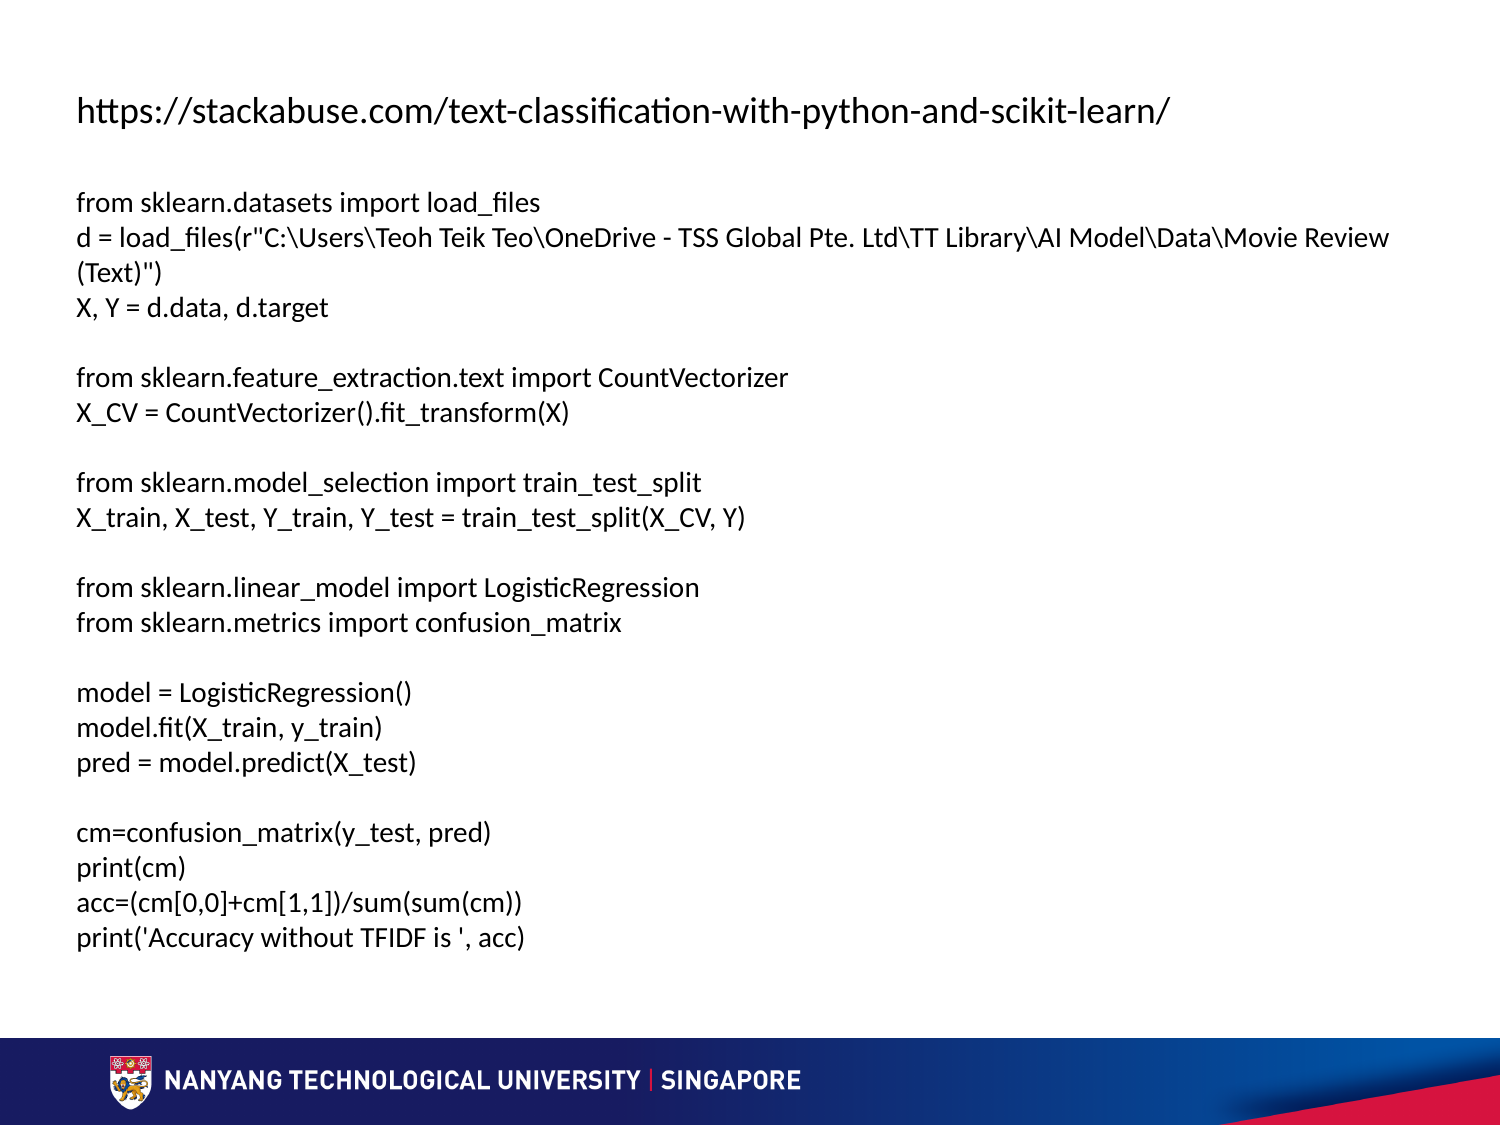

https://stackabuse.com/text-classification-with-python-and-scikit-learn/
from sklearn.datasets import load_files
d = load_files(r"C:\Users\Teoh Teik Teo\OneDrive - TSS Global Pte. Ltd\TT Library\AI Model\Data\Movie Review (Text)")
X, Y = d.data, d.target

from sklearn.feature_extraction.text import CountVectorizer
X_CV = CountVectorizer().fit_transform(X)

from sklearn.model_selection import train_test_split
X_train, X_test, Y_train, Y_test = train_test_split(X_CV, Y)

from sklearn.linear_model import LogisticRegression
from sklearn.metrics import confusion_matrix

model = LogisticRegression()
model.fit(X_train, y_train)
pred = model.predict(X_test)

cm=confusion_matrix(y_test, pred)
print(cm)
acc=(cm[0,0]+cm[1,1])/sum(sum(cm))
print('Accuracy without TFIDF is ', acc)